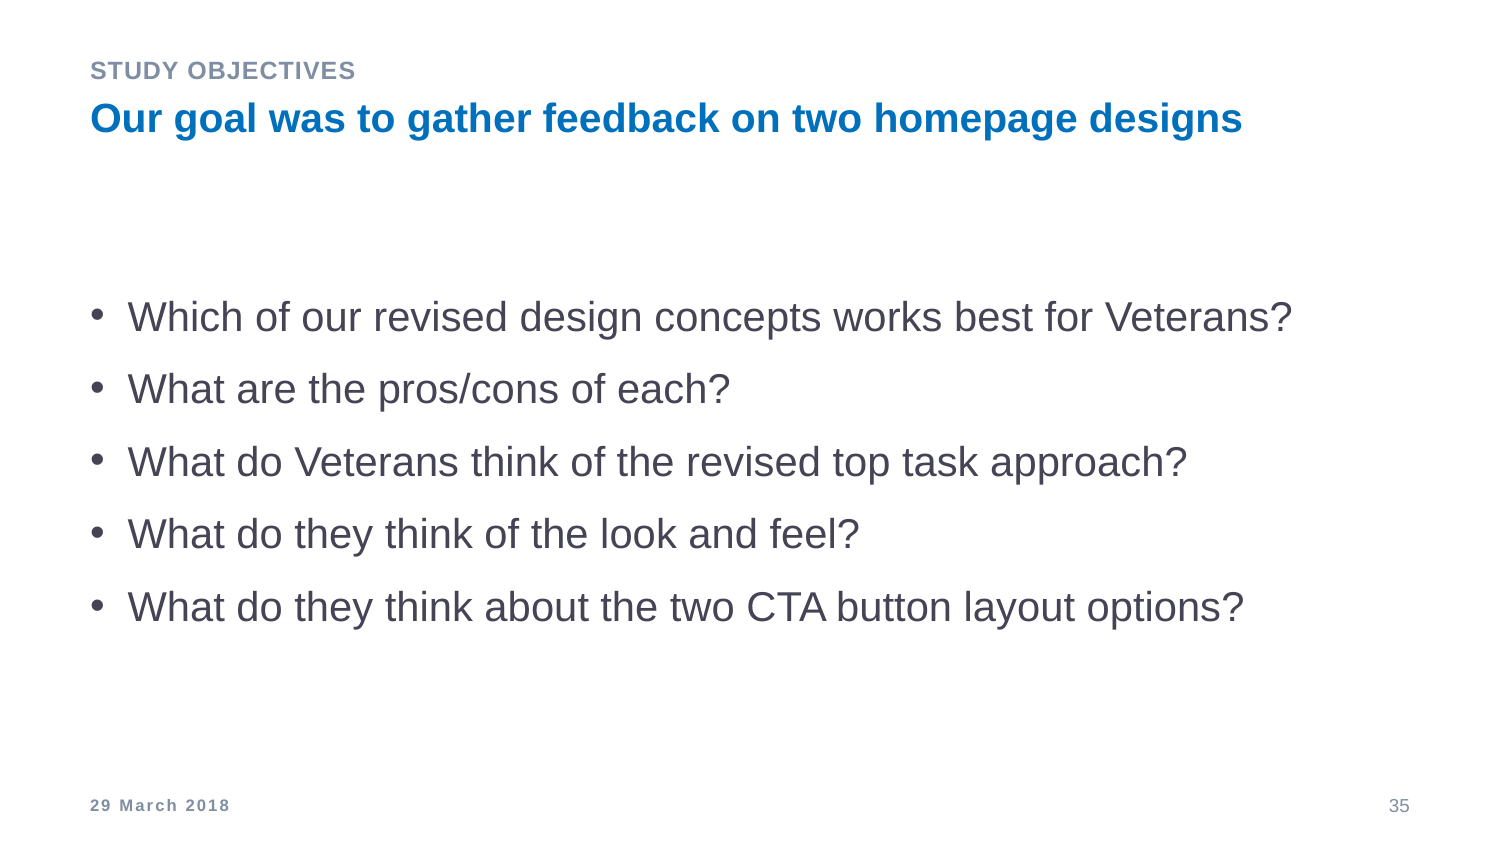

Study objectives
# Our goal was to gather feedback on two homepage designs
Which of our revised design concepts works best for Veterans?
What are the pros/cons of each?
What do Veterans think of the revised top task approach?
What do they think of the look and feel?
What do they think about the two CTA button layout options?
29 March 2018

35